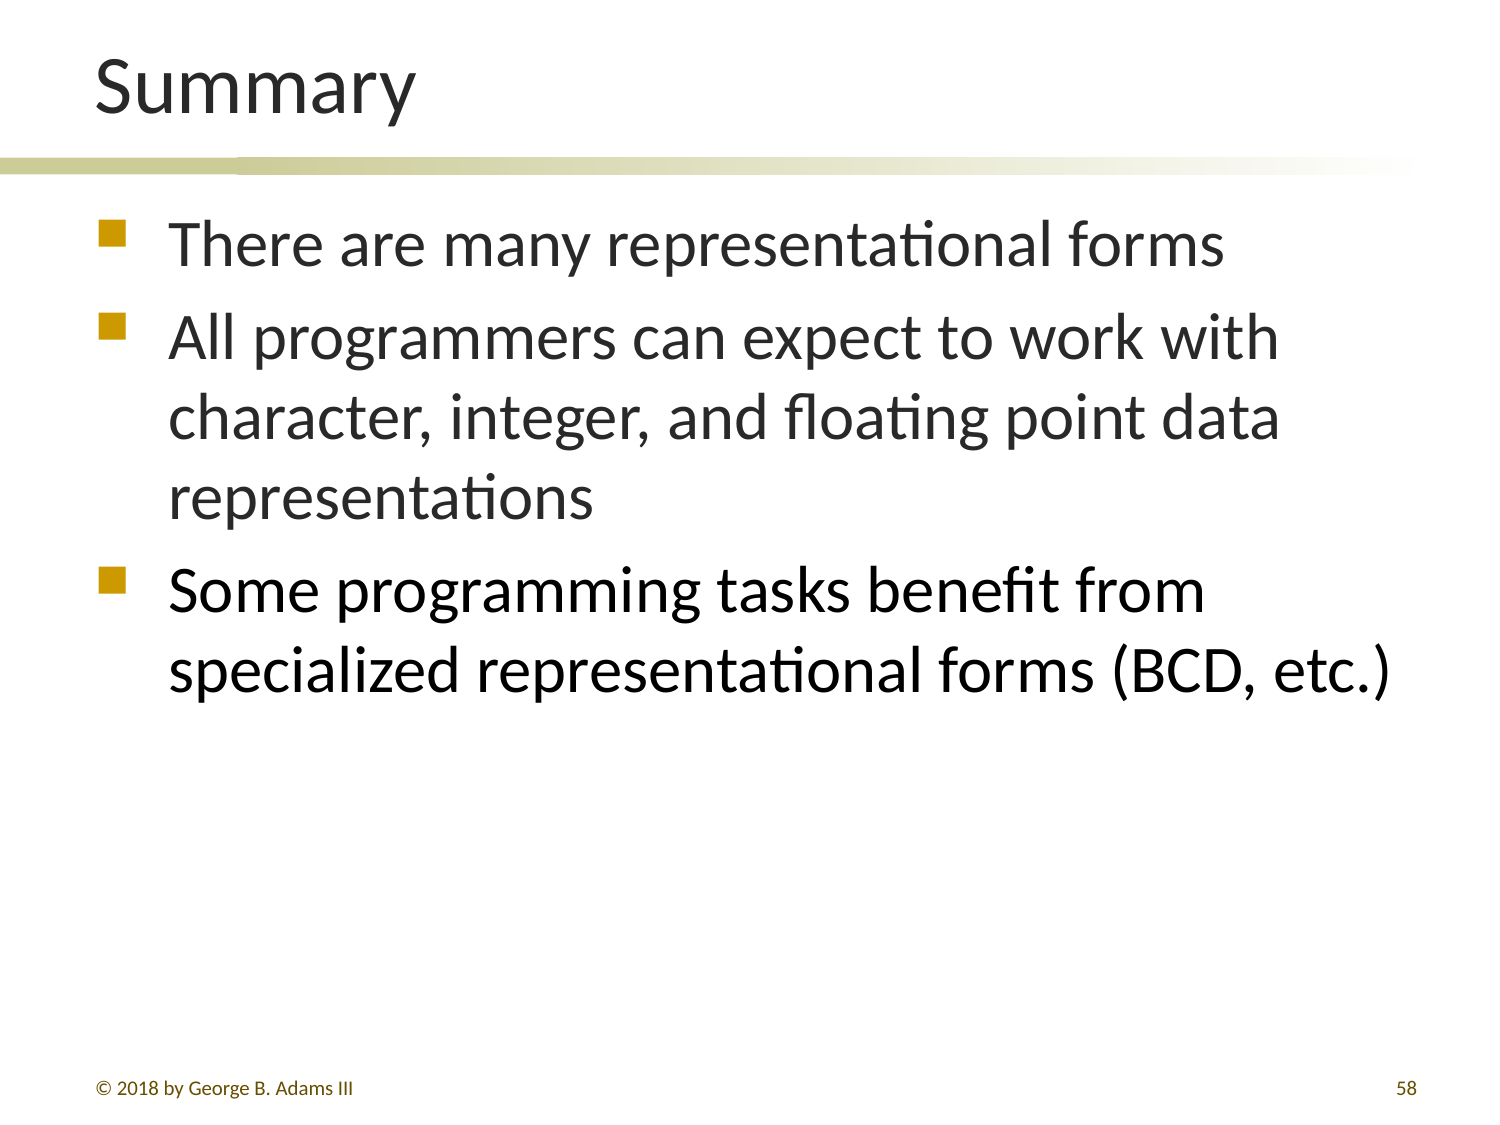

# Summary
There are many representational forms
All programmers can expect to work with character, integer, and floating point data representations
Some programming tasks benefit from specialized representational forms (BCD, etc.)
© 2018 by George B. Adams III
58